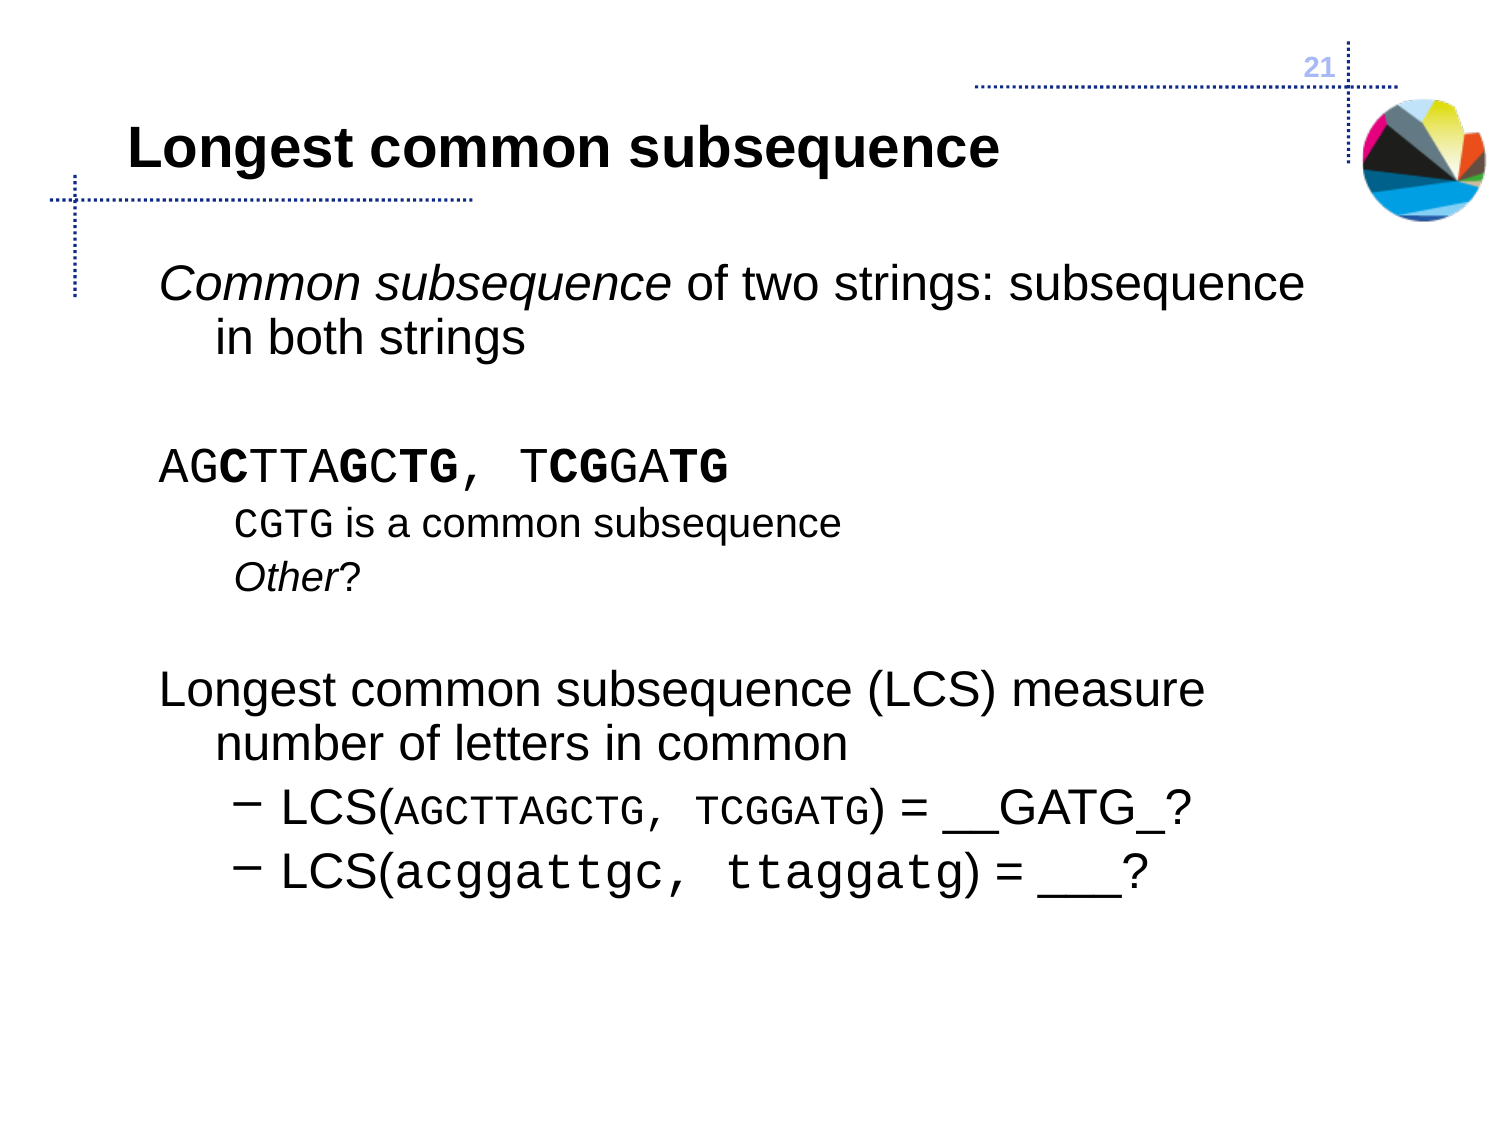

21
# Longest common subsequence
Common subsequence of two strings: subsequence in both strings

AGCTTAGCTG, TCGGATG
CGTG is a common subsequence
Other?

Longest common subsequence (LCS) measure number of letters in common
LCS(AGCTTAGCTG, TCGGATG) = __GATG_?
LCS(acggattgc, ttaggatg) = ___?